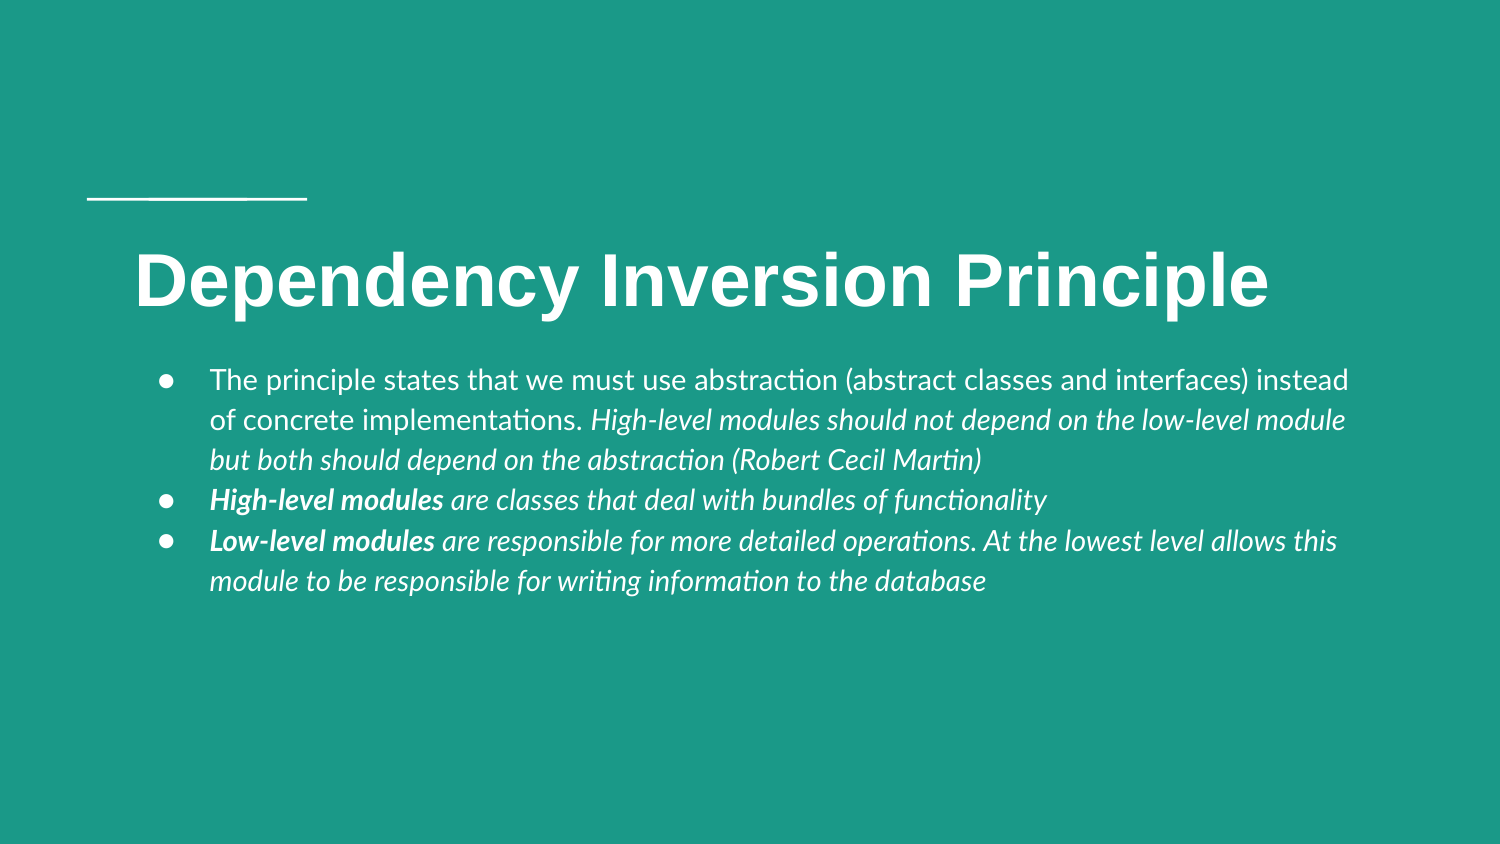

# Dependency Inversion Principle
The principle states that we must use abstraction (abstract classes and interfaces) instead of concrete implementations. High-level modules should not depend on the low-level module but both should depend on the abstraction (Robert Cecil Martin)
High-level modules are classes that deal with bundles of functionality
Low-level modules are responsible for more detailed operations. At the lowest level allows this module to be responsible for writing information to the database